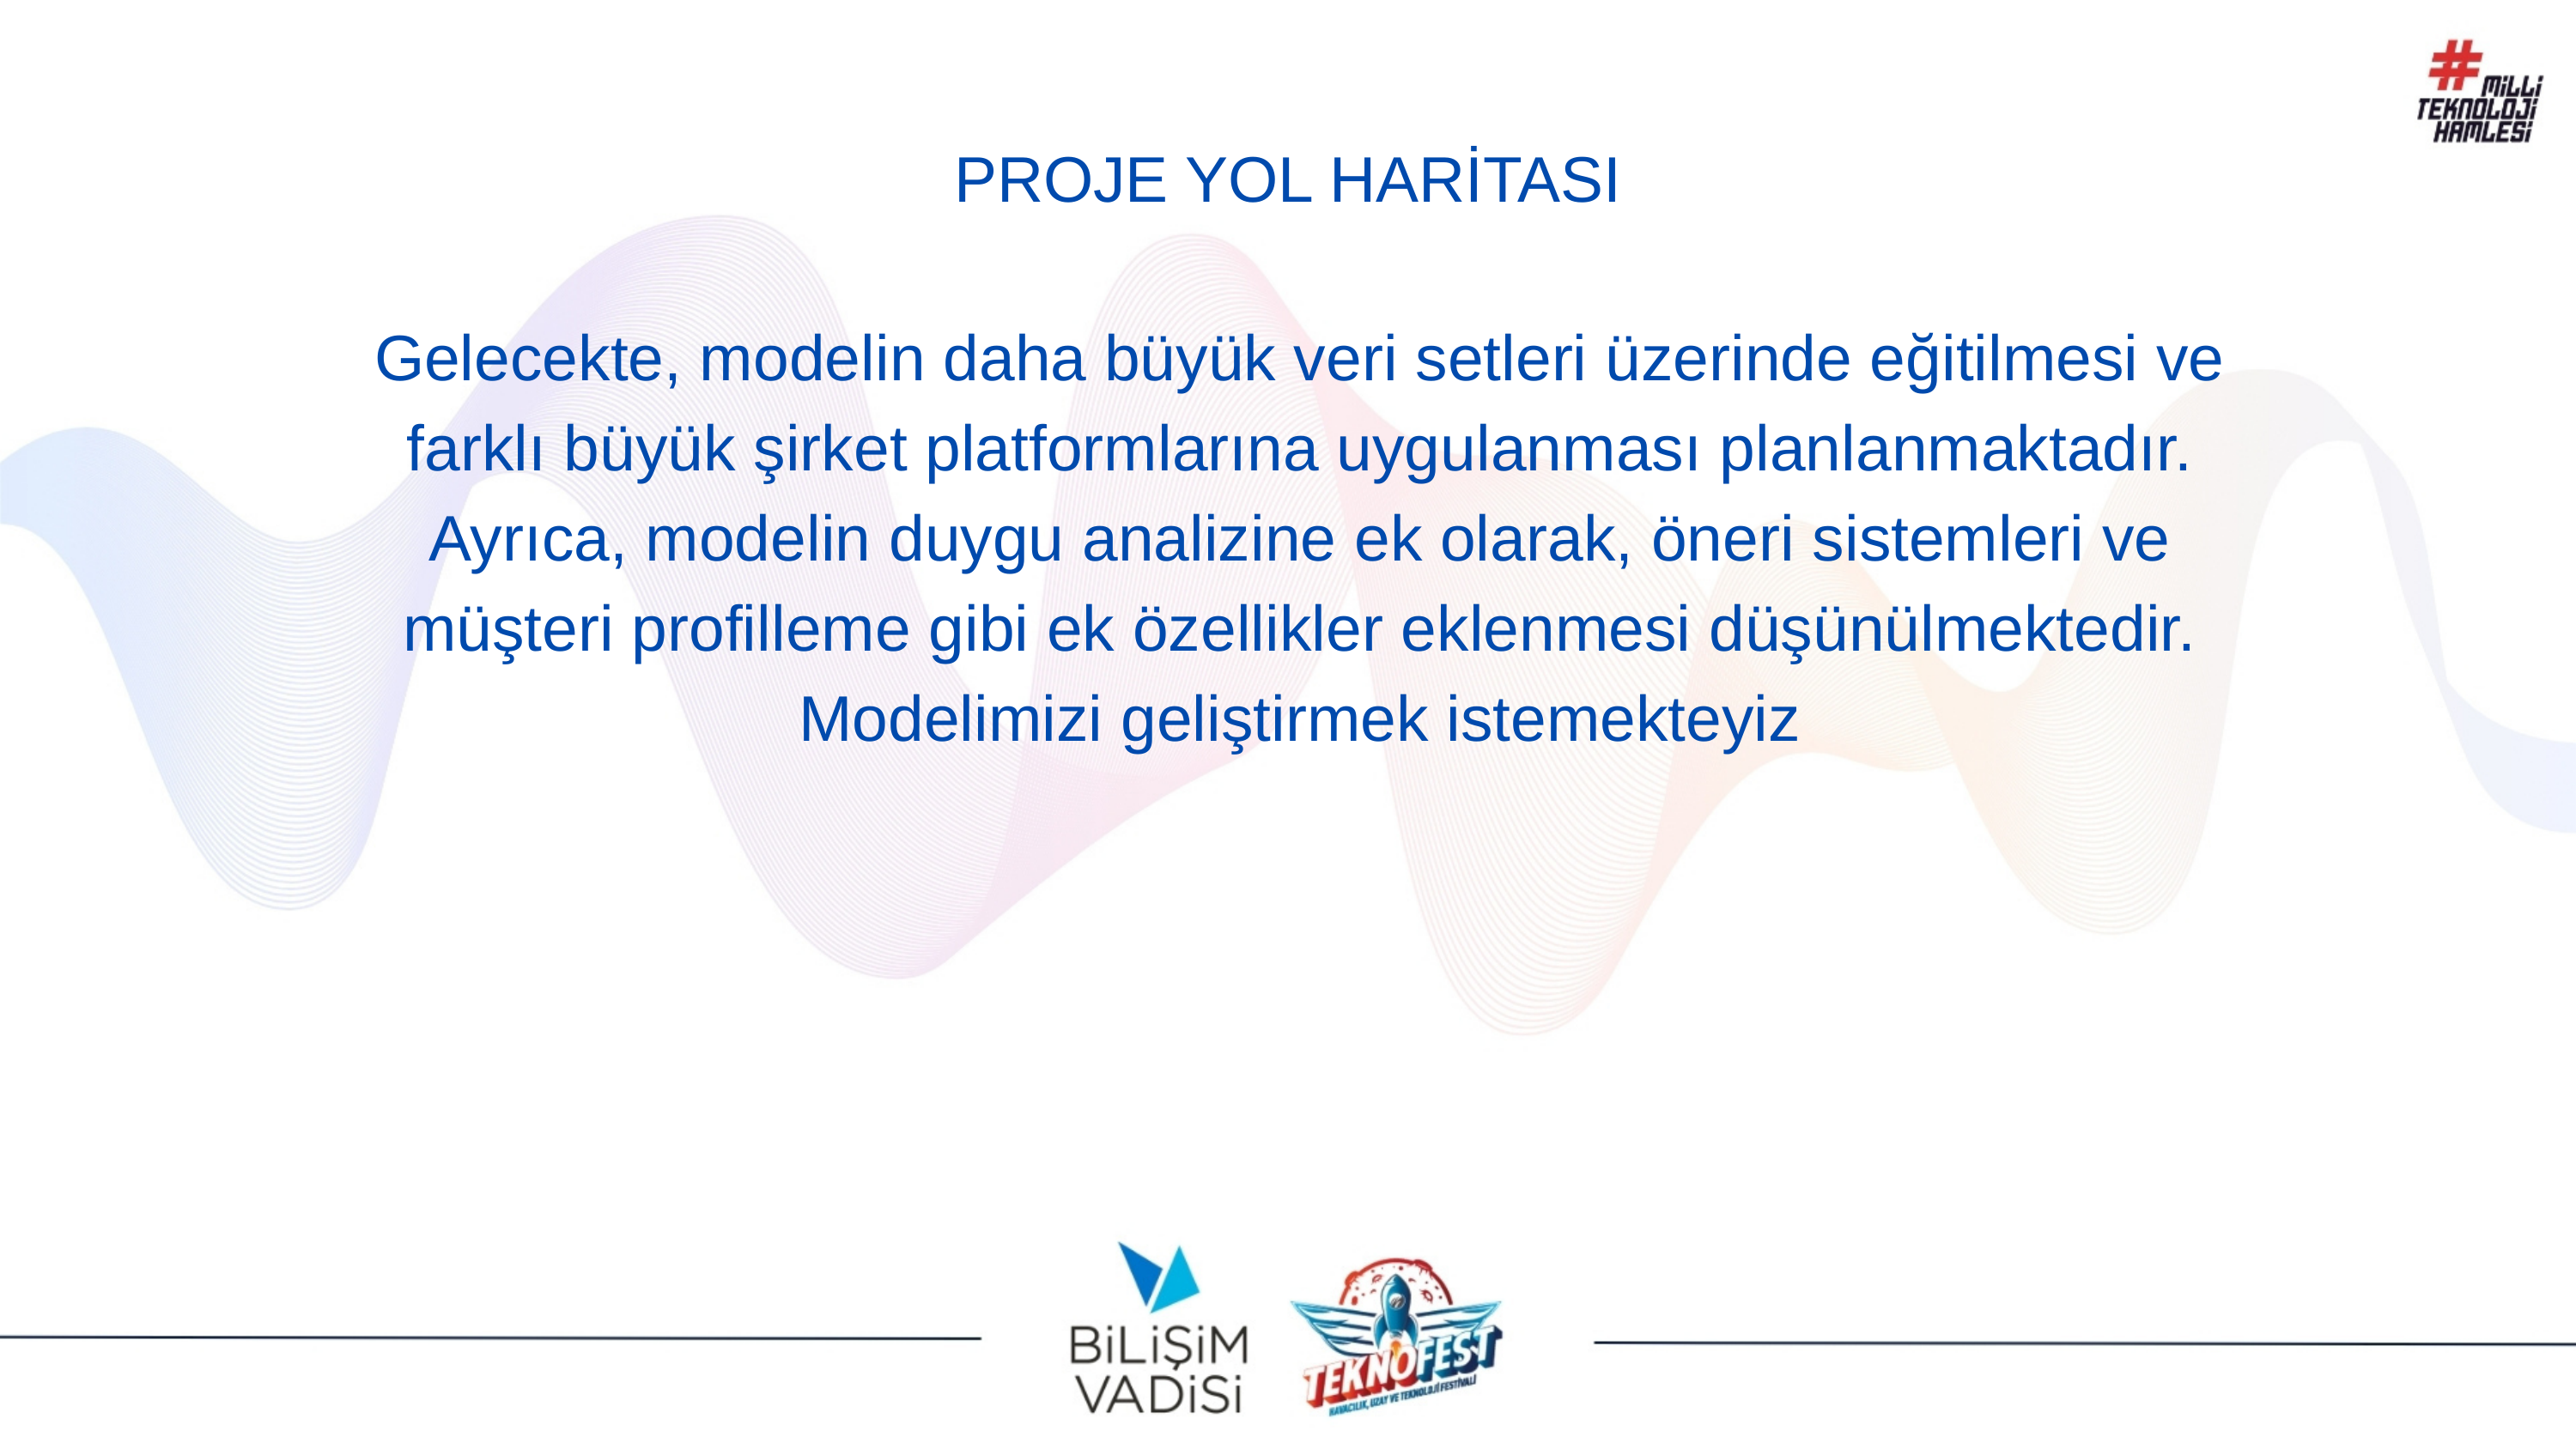

PROJE YOL HARİTASI
Gelecekte, modelin daha büyük veri setleri üzerinde eğitilmesi ve farklı büyük şirket platformlarına uygulanması planlanmaktadır. Ayrıca, modelin duygu analizine ek olarak, öneri sistemleri ve müşteri profilleme gibi ek özellikler eklenmesi düşünülmektedir. Modelimizi geliştirmek istemekteyiz